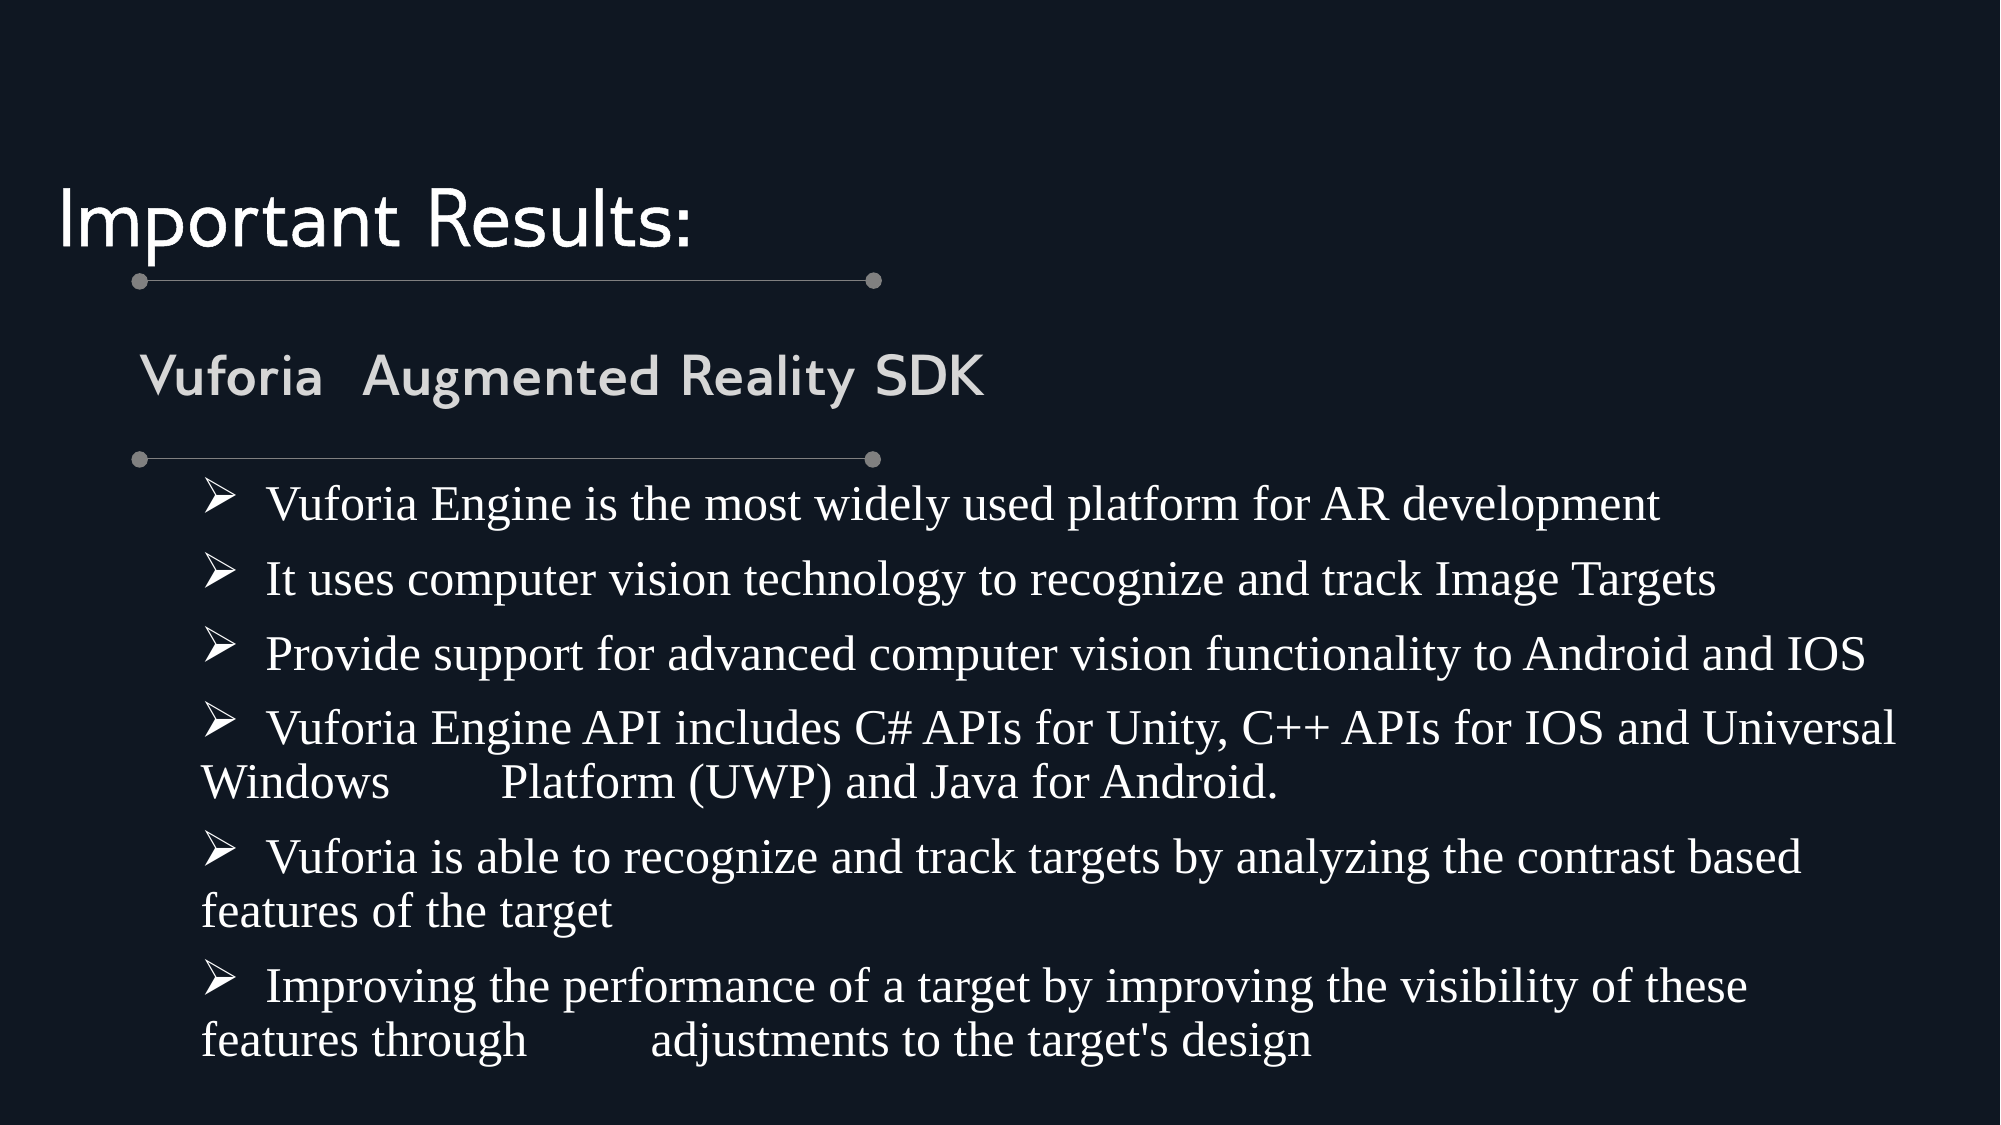

Important Results:
# Vuforia  Augmented Reality SDK
  Vuforia Engine is the most widely used platform for AR development
  It uses computer vision technology to recognize and track Image Targets
  Provide support for advanced computer vision functionality to Android and IOS
  Vuforia Engine API includes C# APIs for Unity, C++ APIs for IOS and Universal  Windows 	Platform (UWP) and Java for Android.
  Vuforia is able to recognize and track targets by analyzing the contrast based features of the target
  Improving the performance of a target by improving the visibility of these features through 	adjustments to the target's design
14